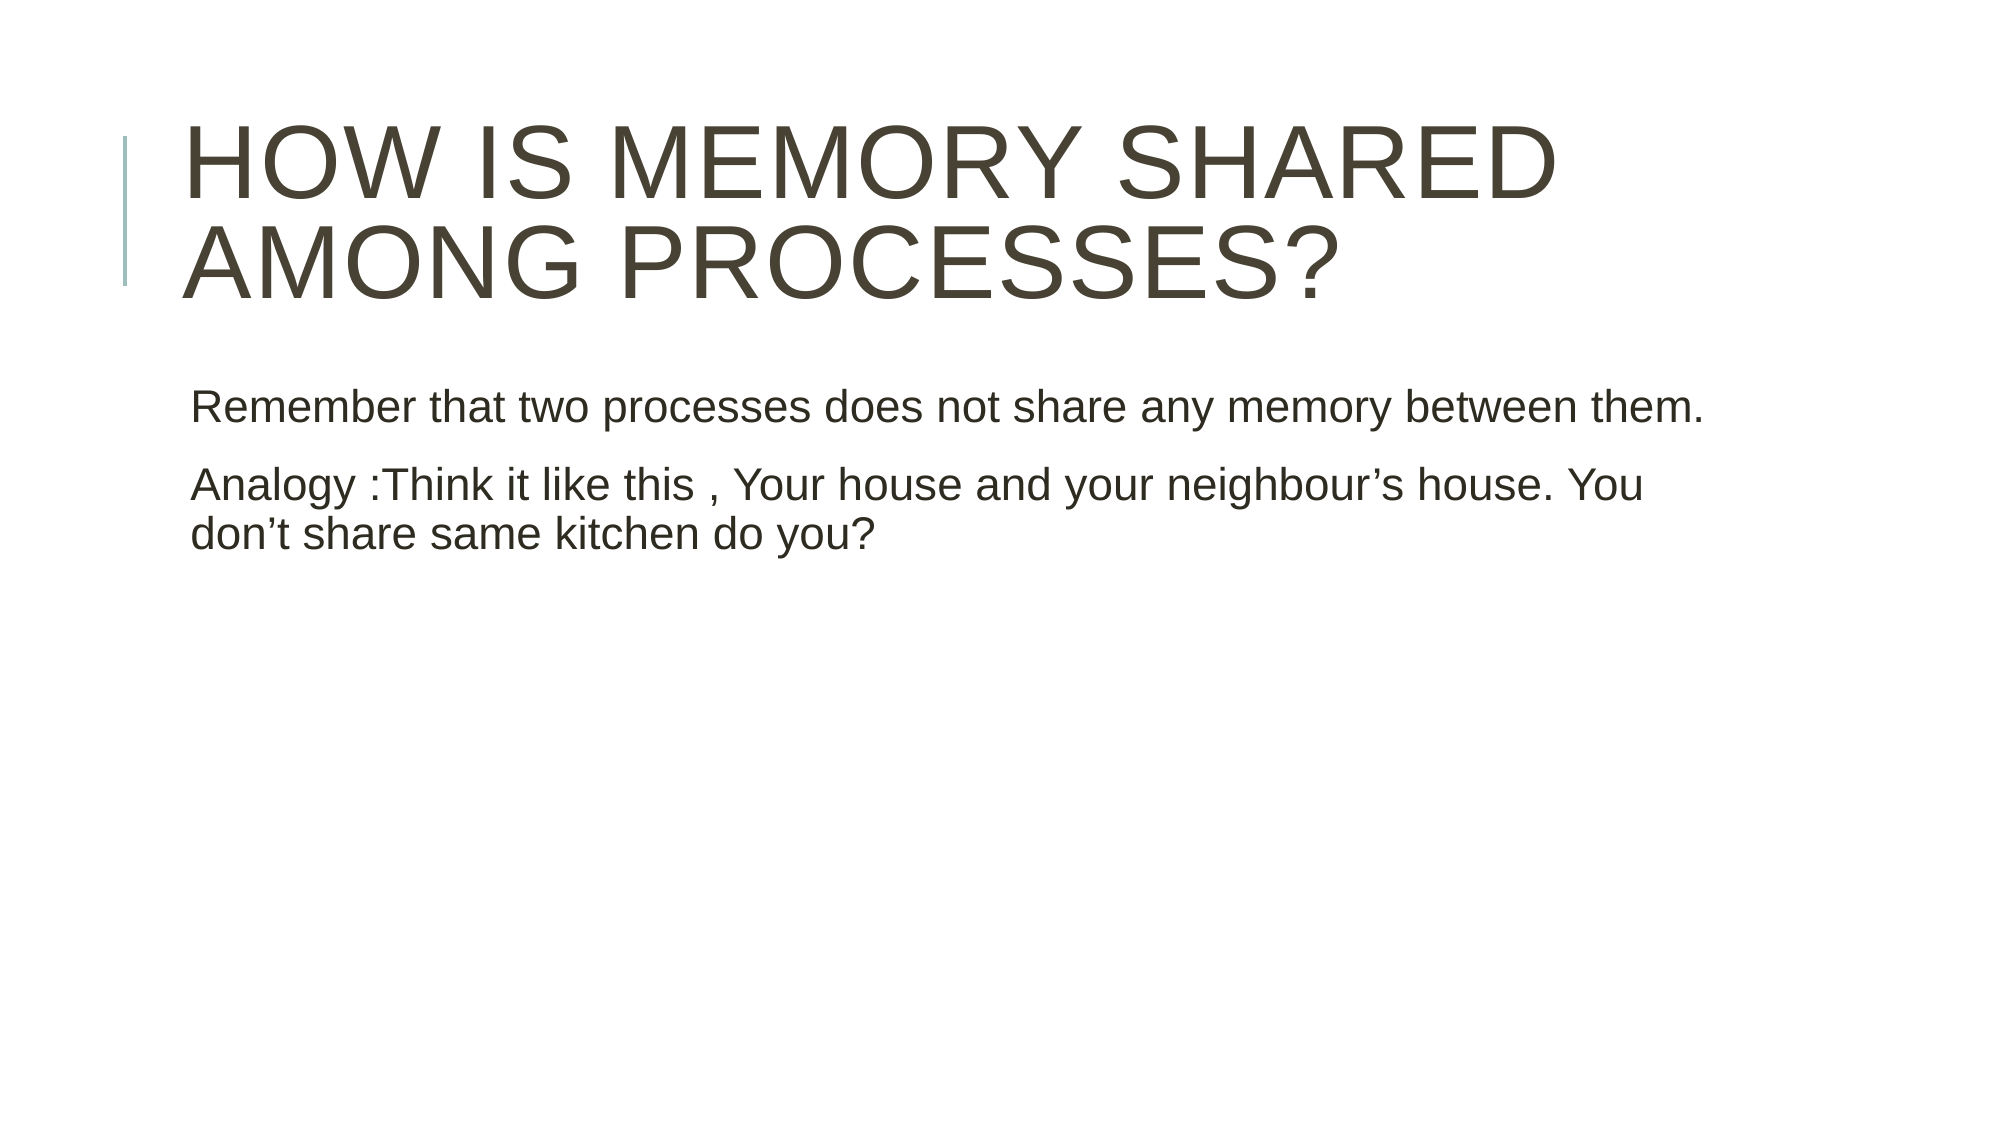

# How is memory shared among processes?
Remember that two processes does not share any memory between them.
Analogy :Think it like this , Your house and your neighbour’s house. You don’t share same kitchen do you?